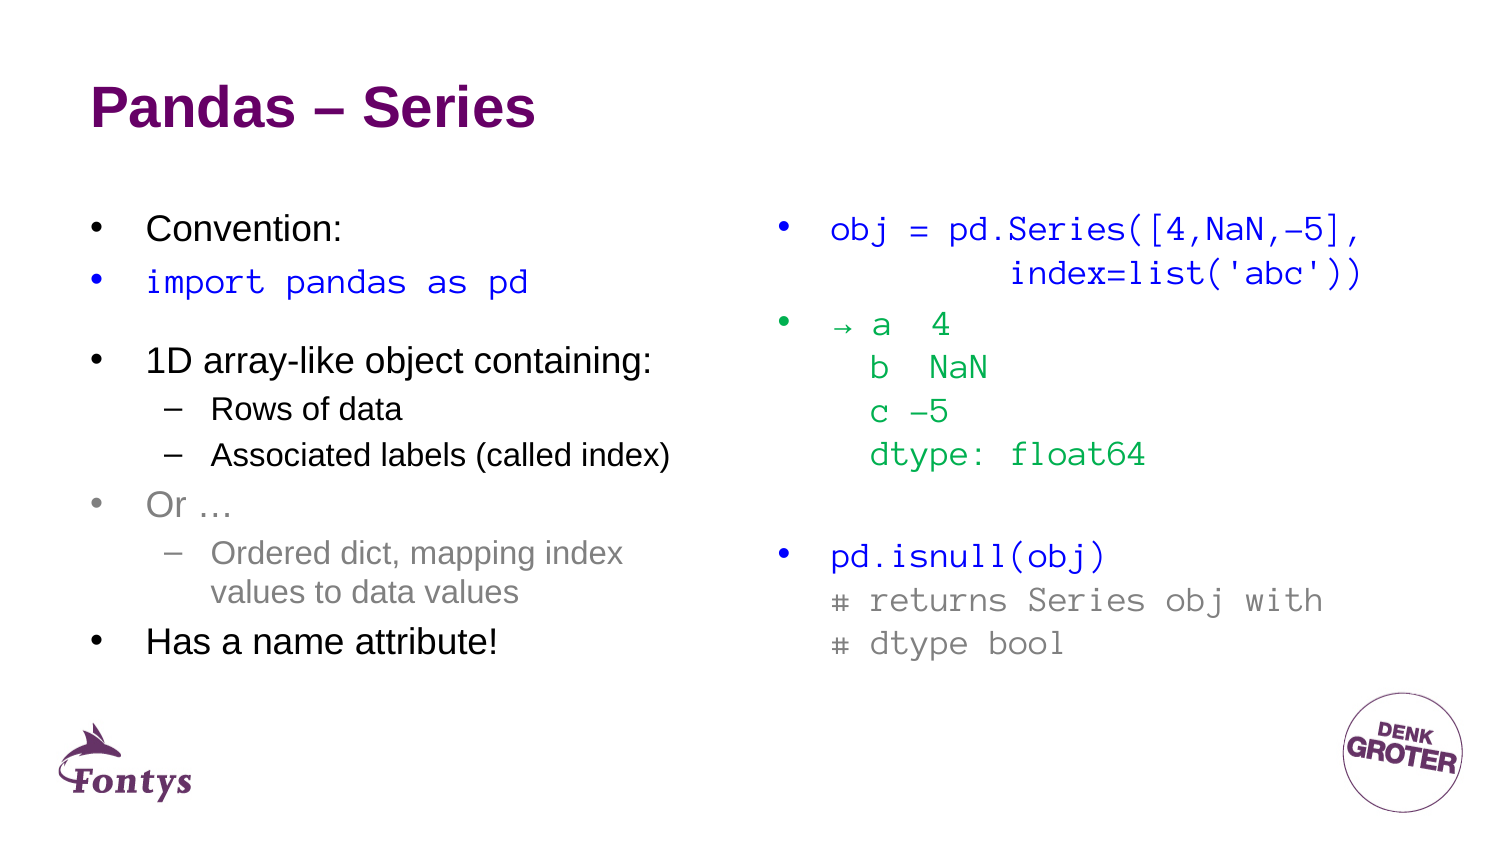

# Pandas – Series
obj = pd.Series([4,NaN,-5],
         index=list('abc'))
→ a  4
  b  NaN
  c -5
  dtype: float64

pd.isnull(obj)
# returns Series obj with
# dtype bool

Convention:
import pandas as pd

1D array-like object containing:
Rows of data
Associated labels (called index)
Or …
Ordered dict, mapping index values to data values
Has a name attribute!